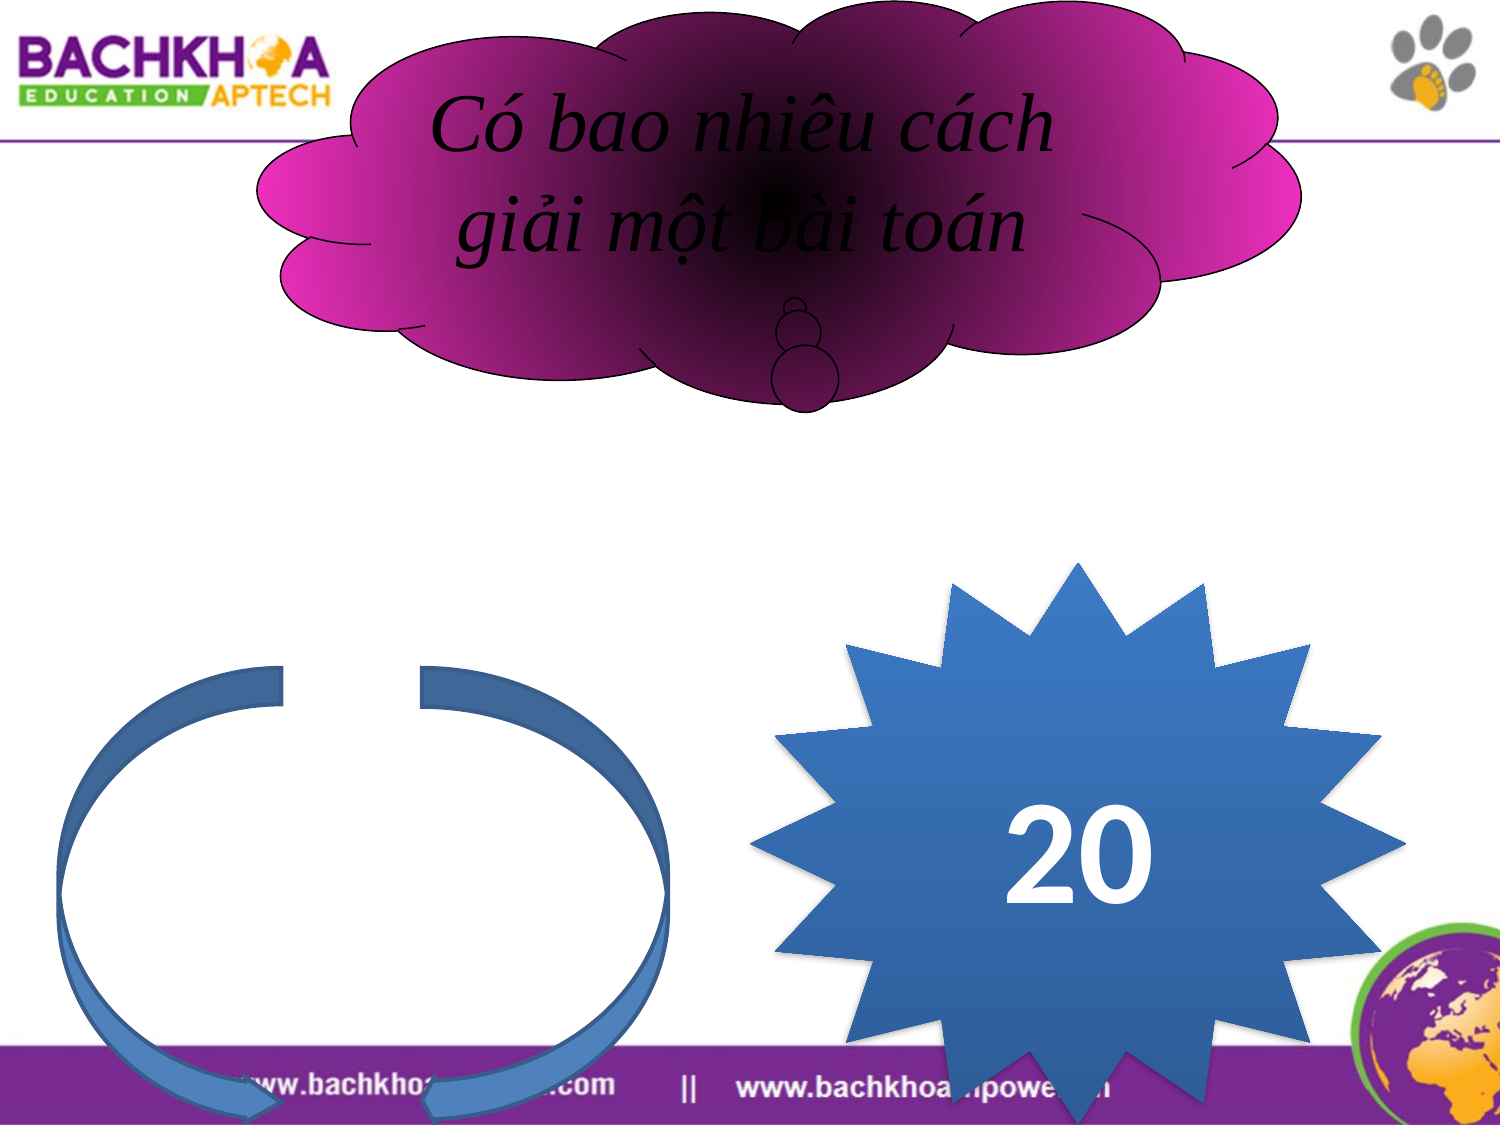

Có bao nhiêu cách giải một bài toán
20